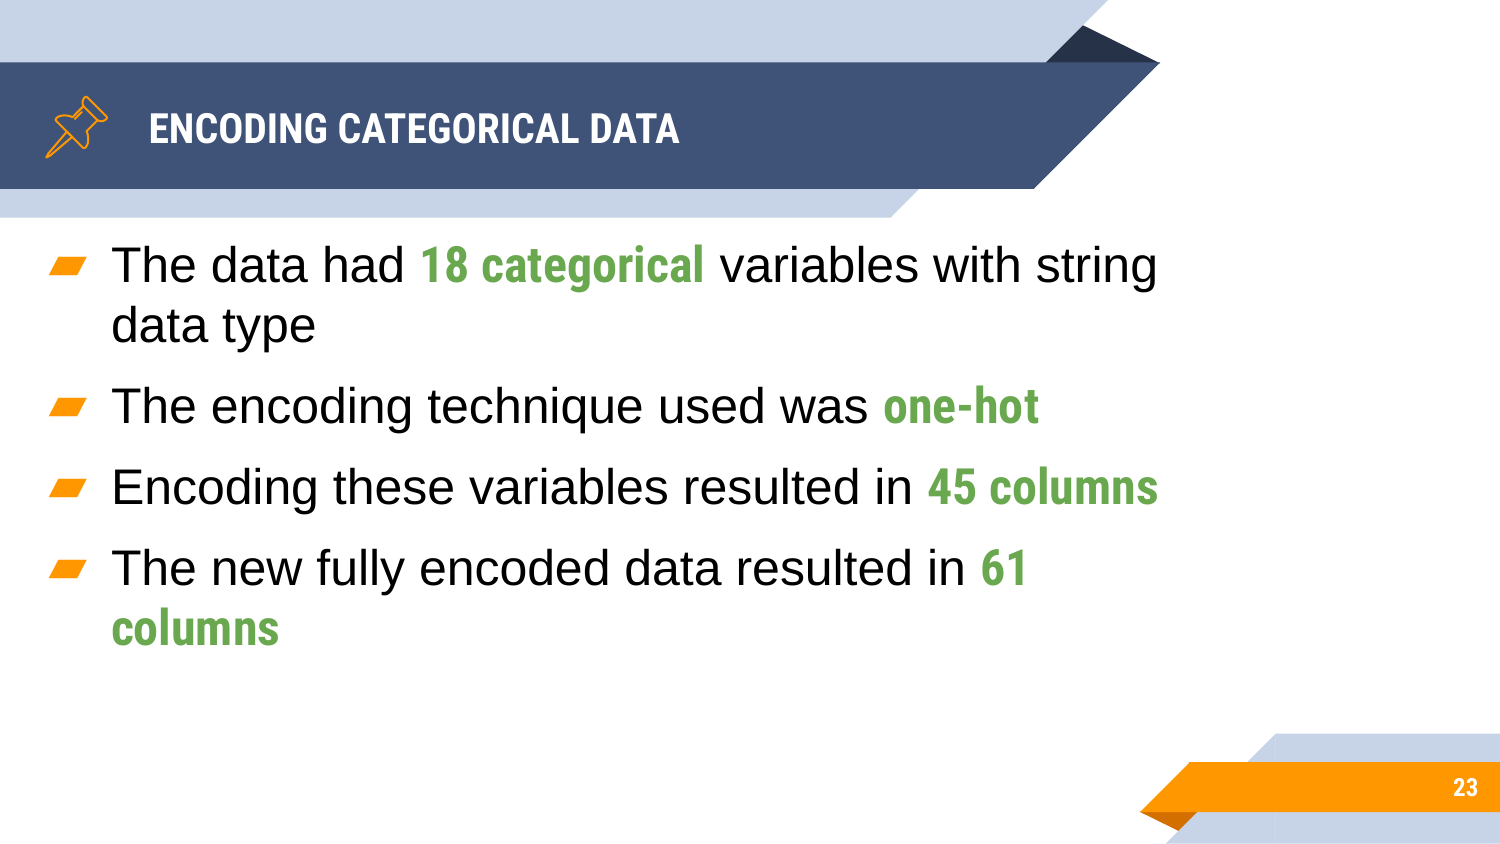

# ENCODING CATEGORICAL DATA

The data had 18 categorical variables with string data type
The encoding technique used was one-hot
Encoding these variables resulted in 45 columns
The new fully encoded data resulted in 61 columns

23